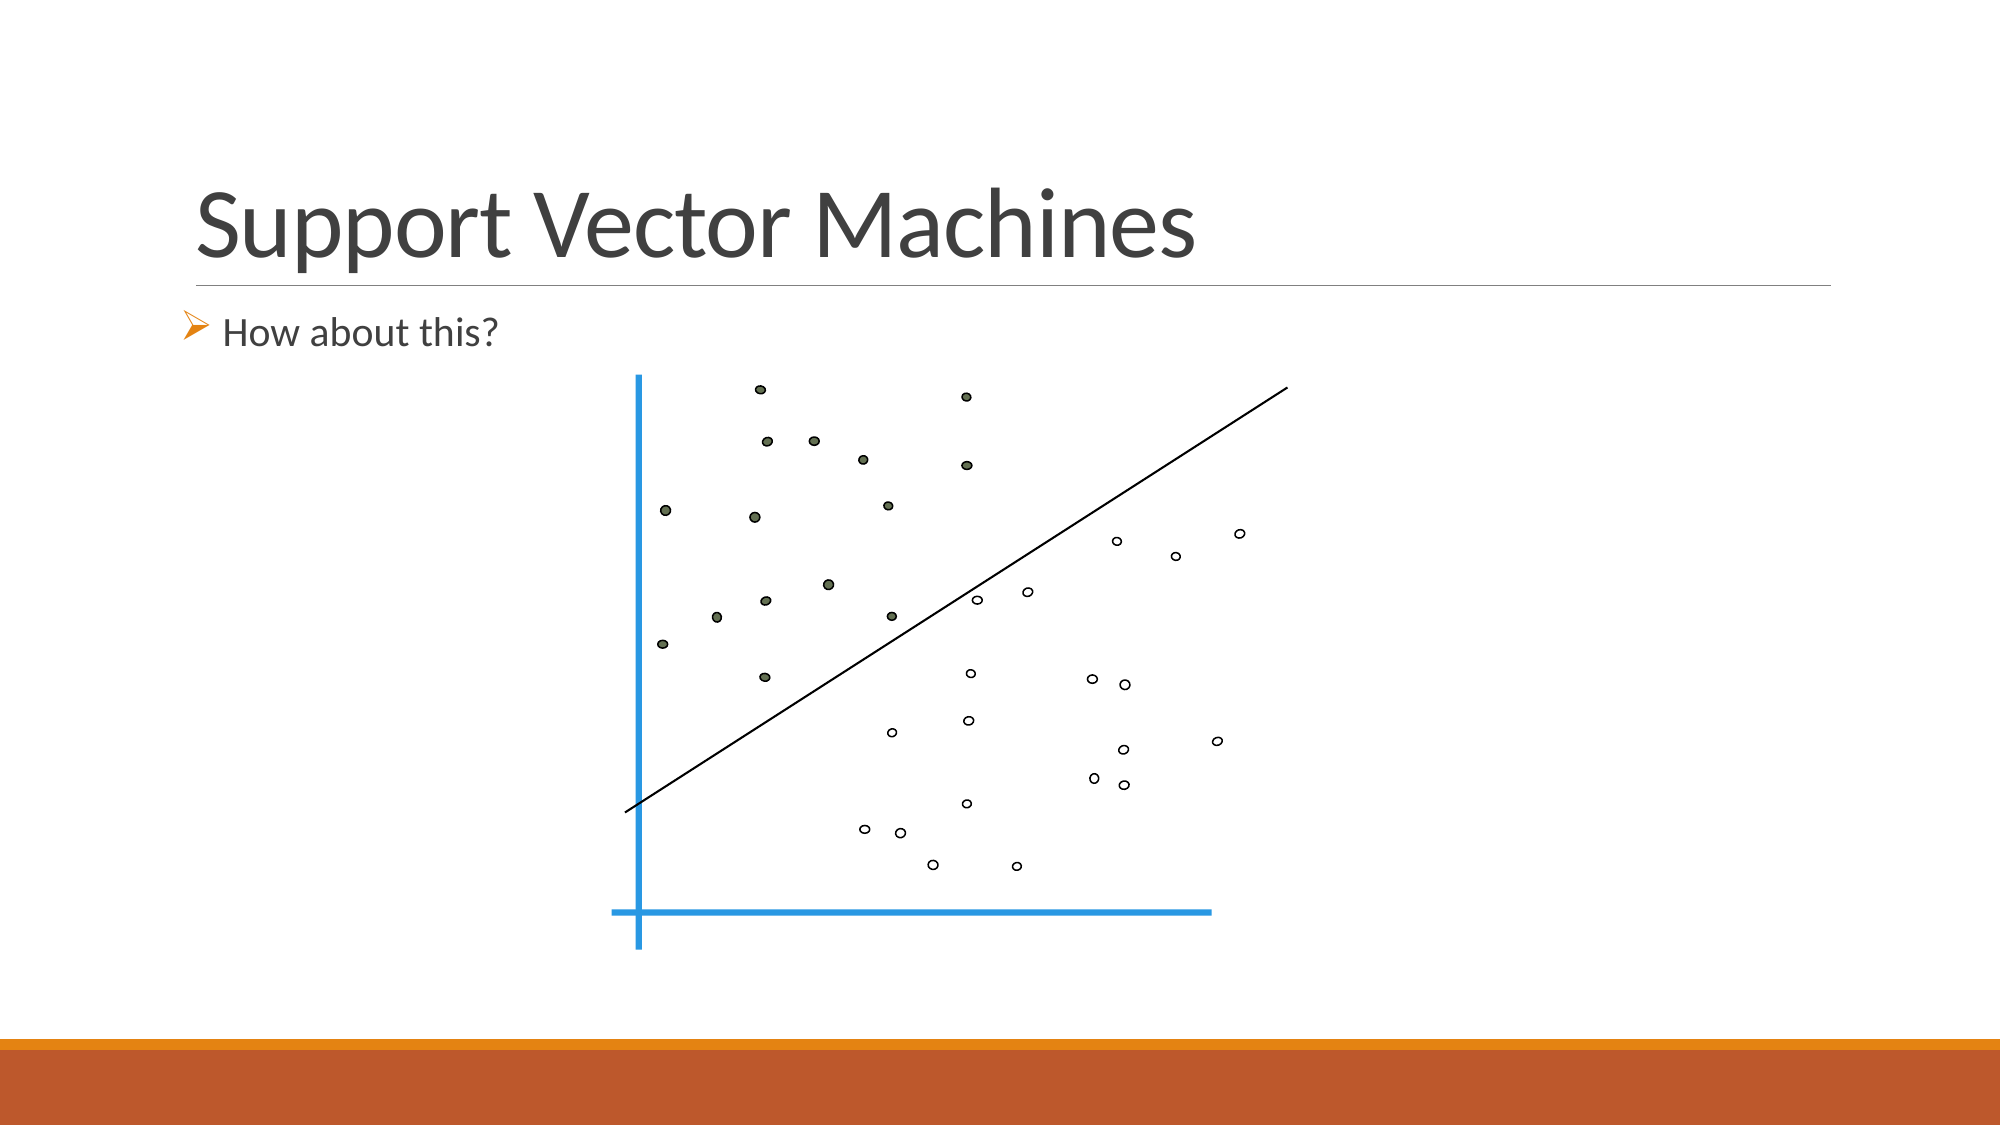

# Support Vector Machines
 How about this?